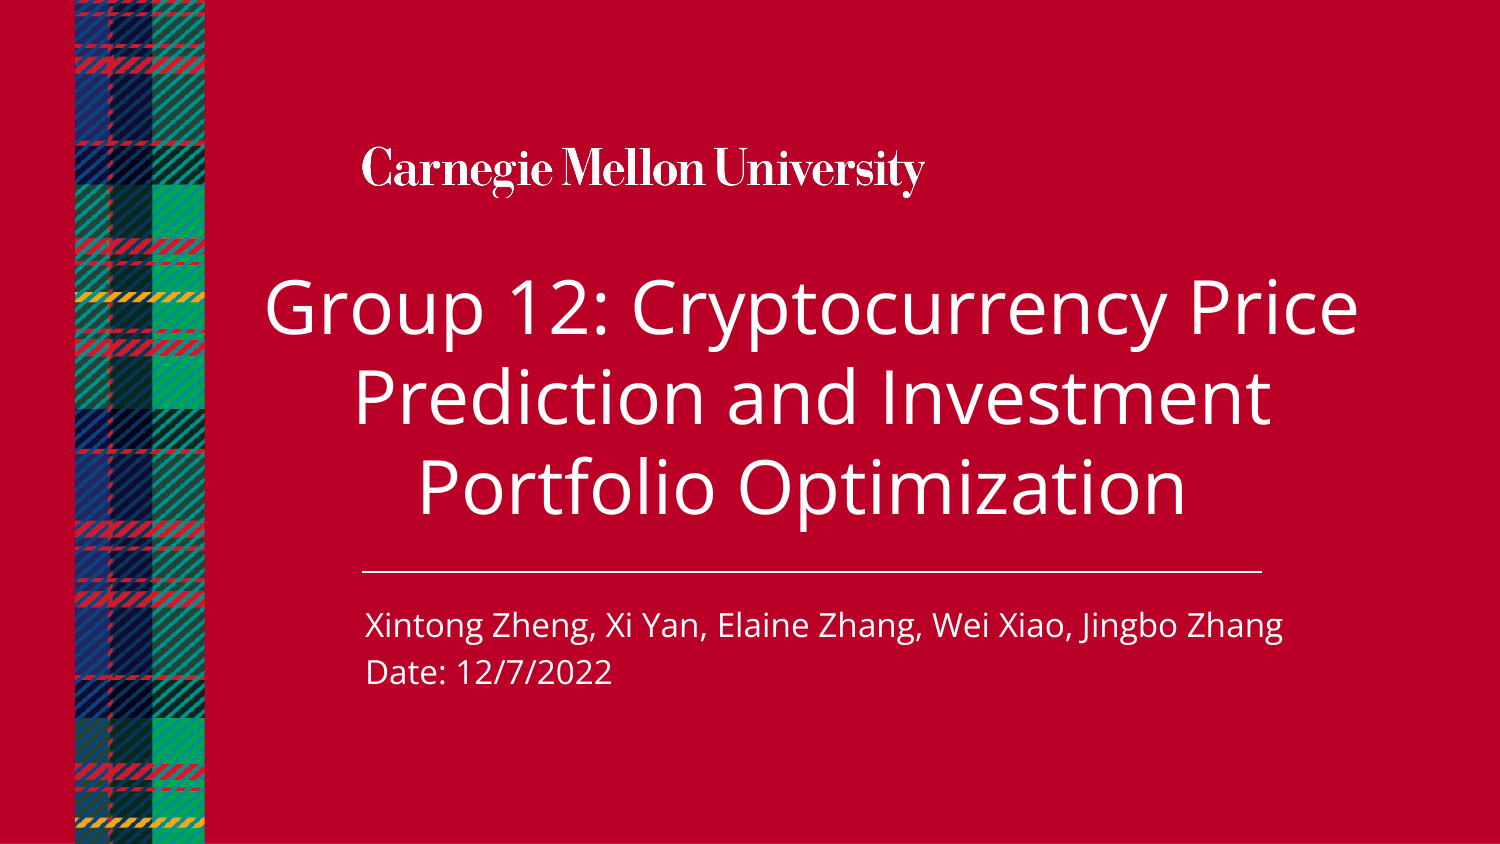

Group 12: Cryptocurrency Price Prediction and Investment Portfolio Optimization
Xintong Zheng, Xi Yan, Elaine Zhang, Wei Xiao, Jingbo Zhang
Date: 12/7/2022